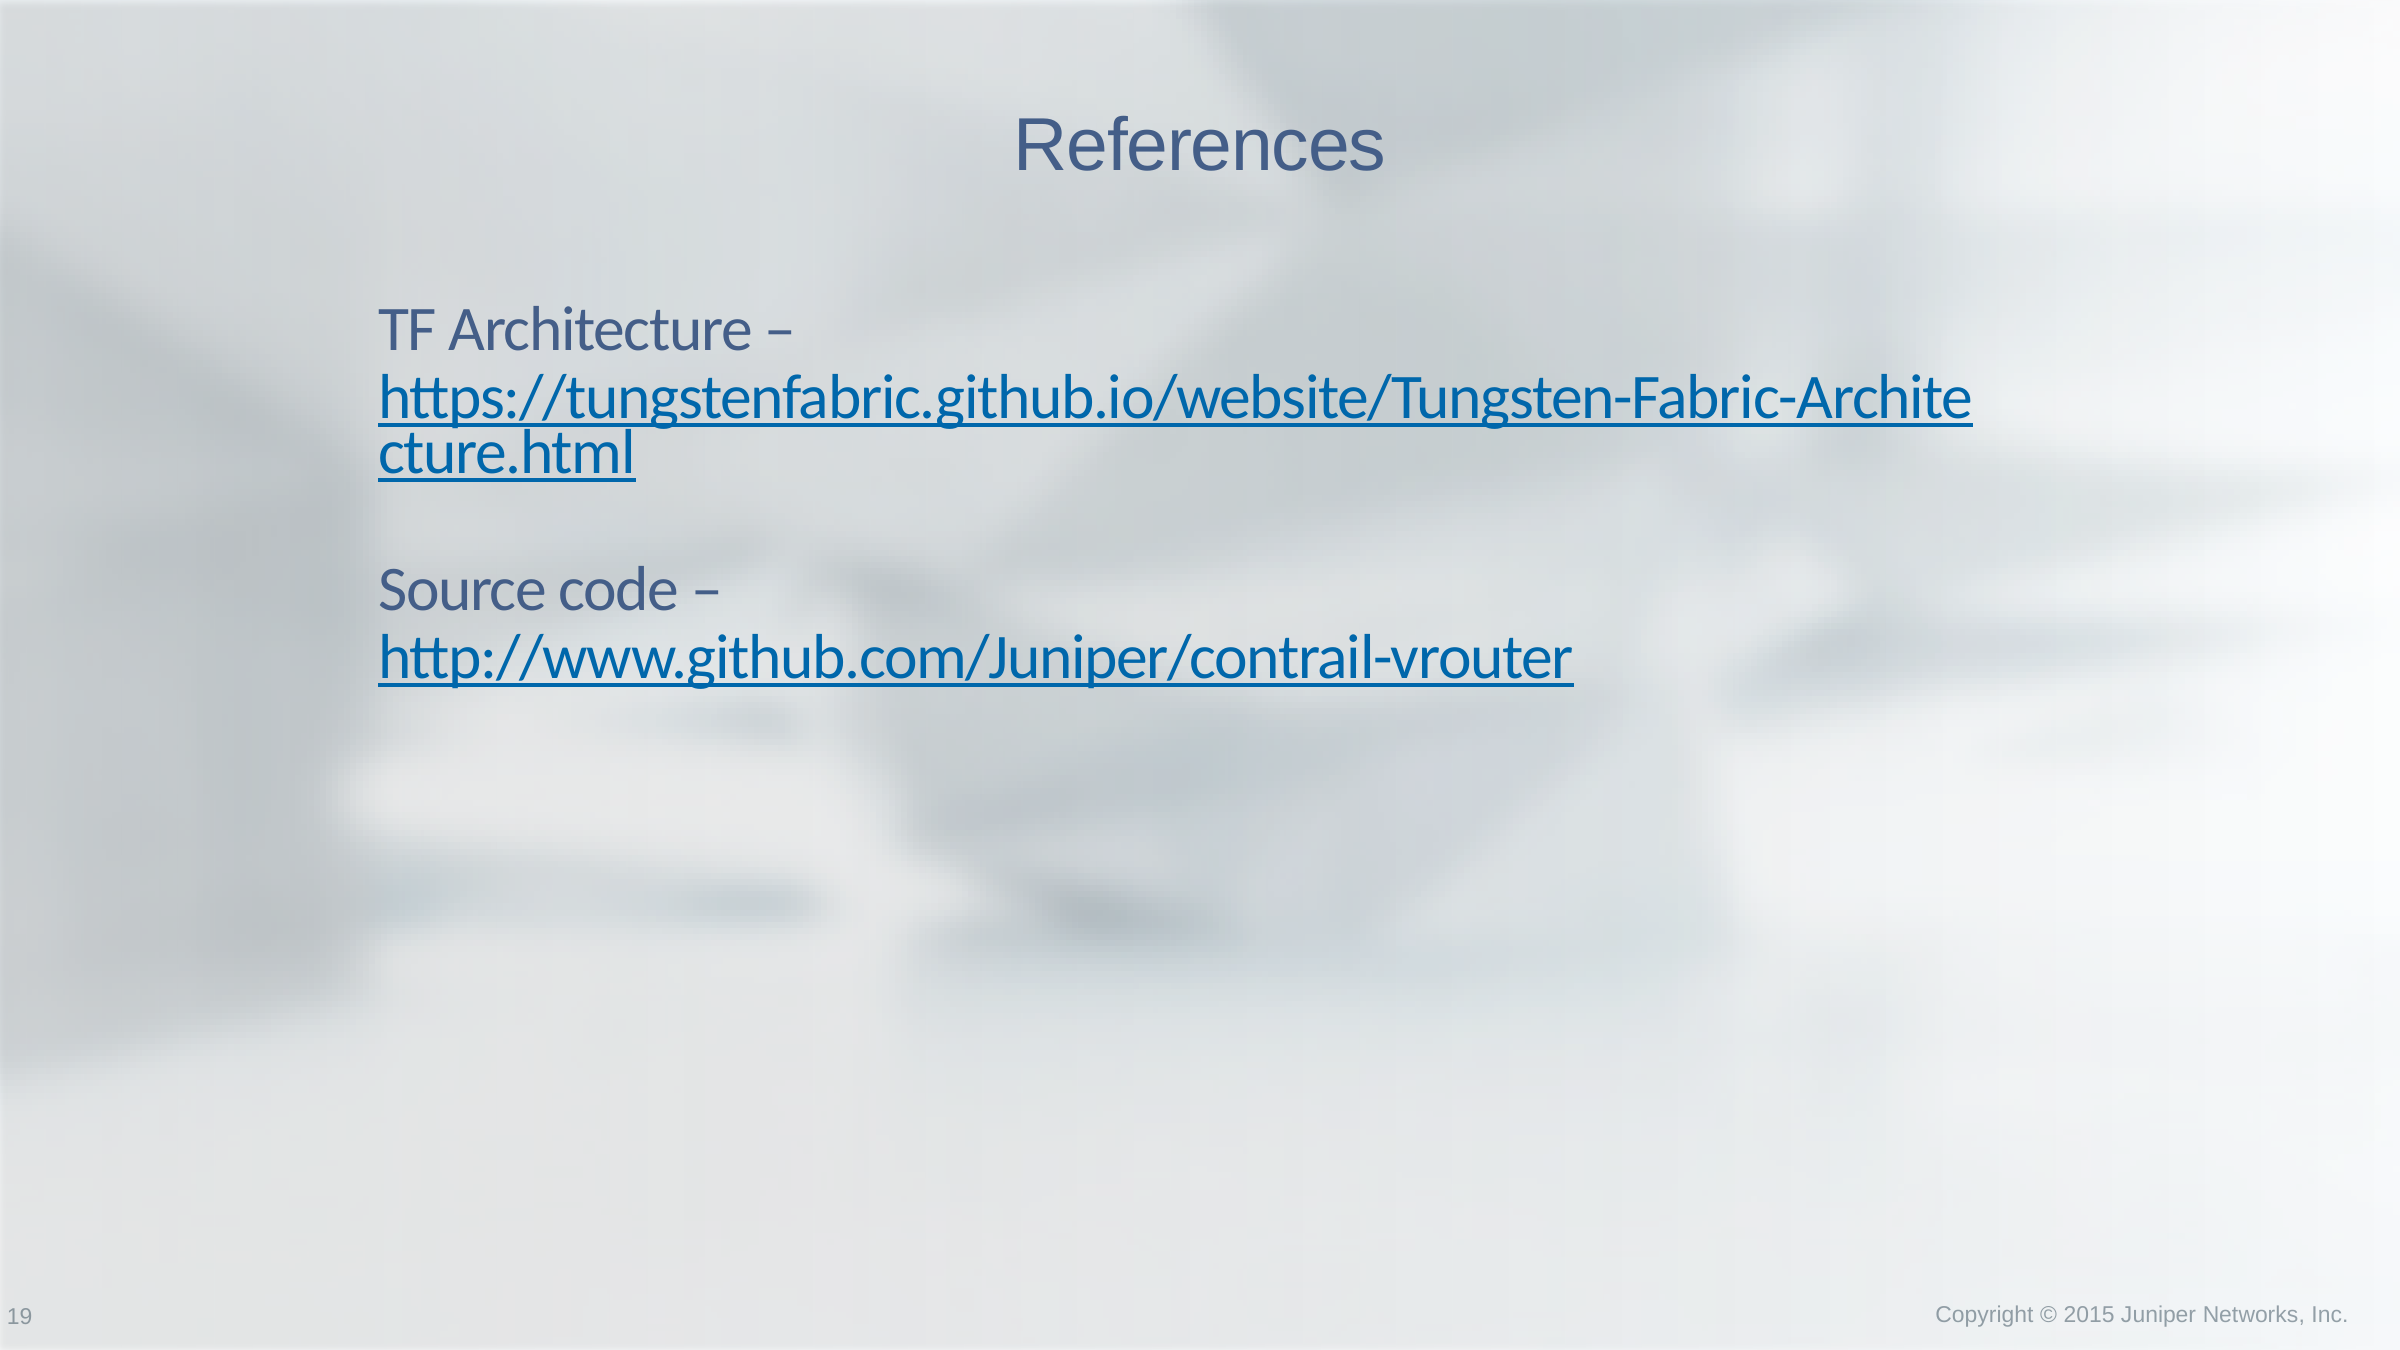

# References

TF Architecture –
https://tungstenfabric.github.io/website/Tungsten-Fabric-Architecture.html

Source code –
http://www.github.com/Juniper/contrail-vrouter